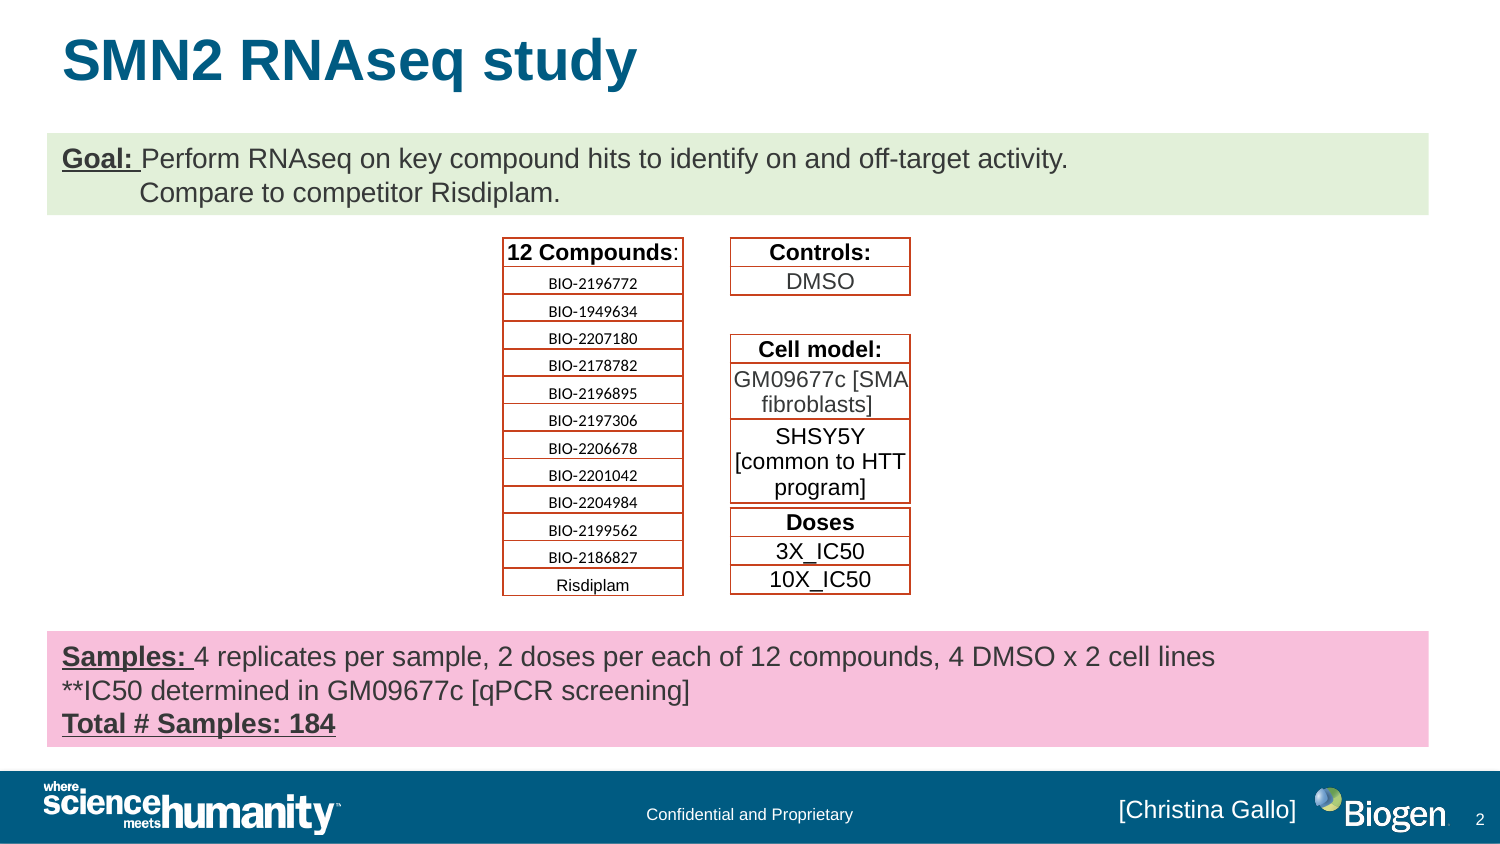

# SMN2 RNAseq study
Goal: Perform RNAseq on key compound hits to identify on and off-target activity.
          Compare to competitor Risdiplam.
| 12 Compounds: |
| --- |
| BIO-2196772 |
| BIO-1949634 |
| BIO-2207180 |
| BIO-2178782 |
| BIO-2196895 |
| BIO-2197306 |
| BIO-2206678 |
| BIO-2201042 |
| BIO-2204984 |
| BIO-2199562 |
| BIO-2186827 |
| Risdiplam |
| Controls: |
| --- |
| DMSO |
| Cell model: |
| --- |
| GM09677c [SMA fibroblasts] |
| SHSY5Y [common to HTT program] |
| Doses |
| --- |
| 3X\_IC50 |
| 10X\_IC50 |
Samples: 4 replicates per sample, 2 doses per each of 12 compounds, 4 DMSO x 2 cell lines
**IC50 determined in GM09677c [qPCR screening]
Total # Samples: 184
[Christina Gallo]
2